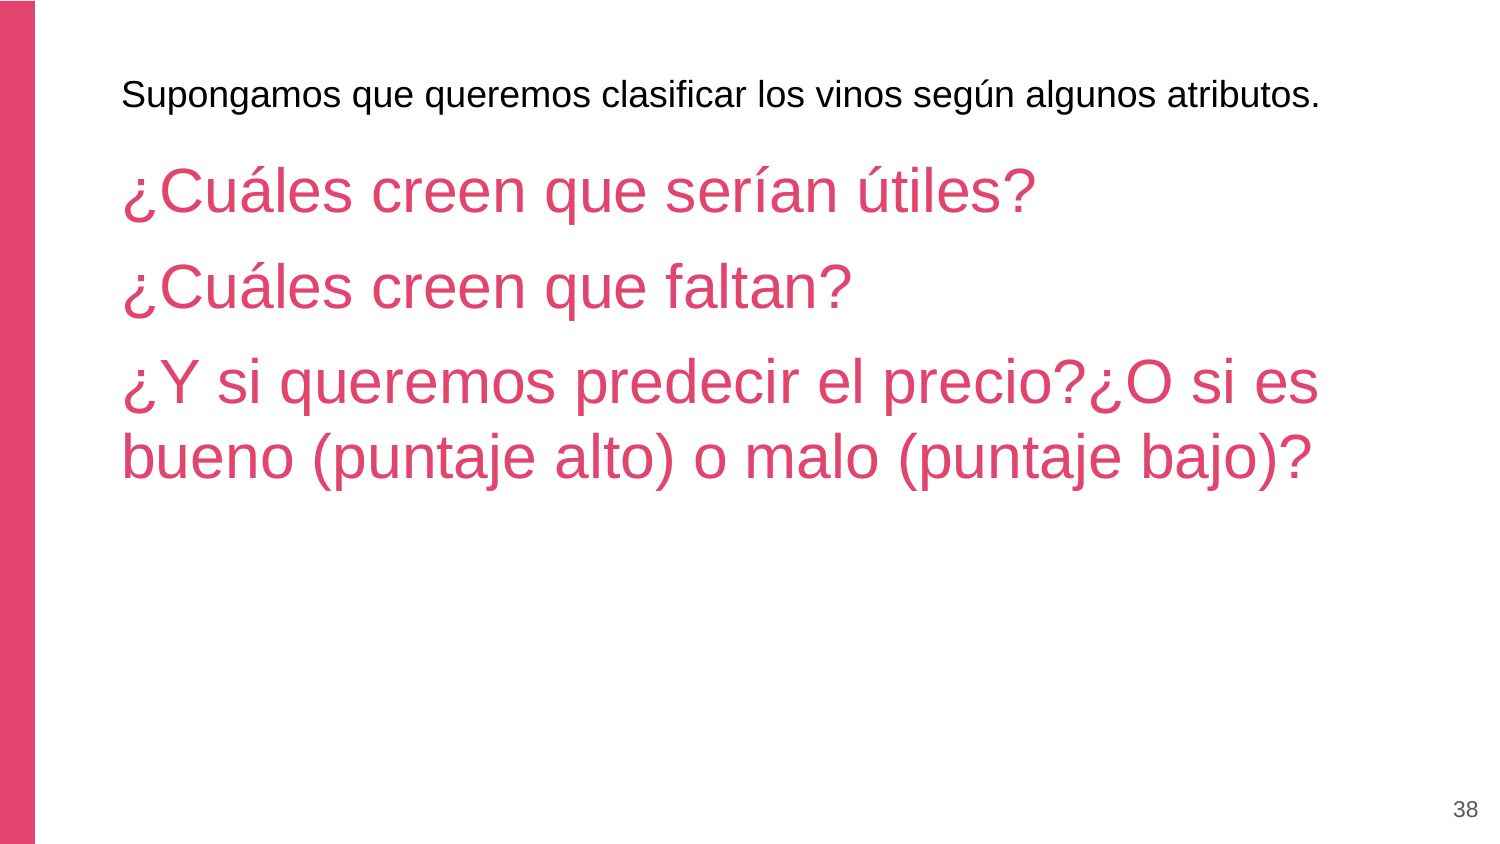

Supongamos que queremos clasificar los vinos según algunos atributos.

¿Cuáles creen que serían útiles?
¿Cuáles creen que faltan?
¿Y si queremos predecir el precio?¿O si es bueno (puntaje alto) o malo (puntaje bajo)?

38